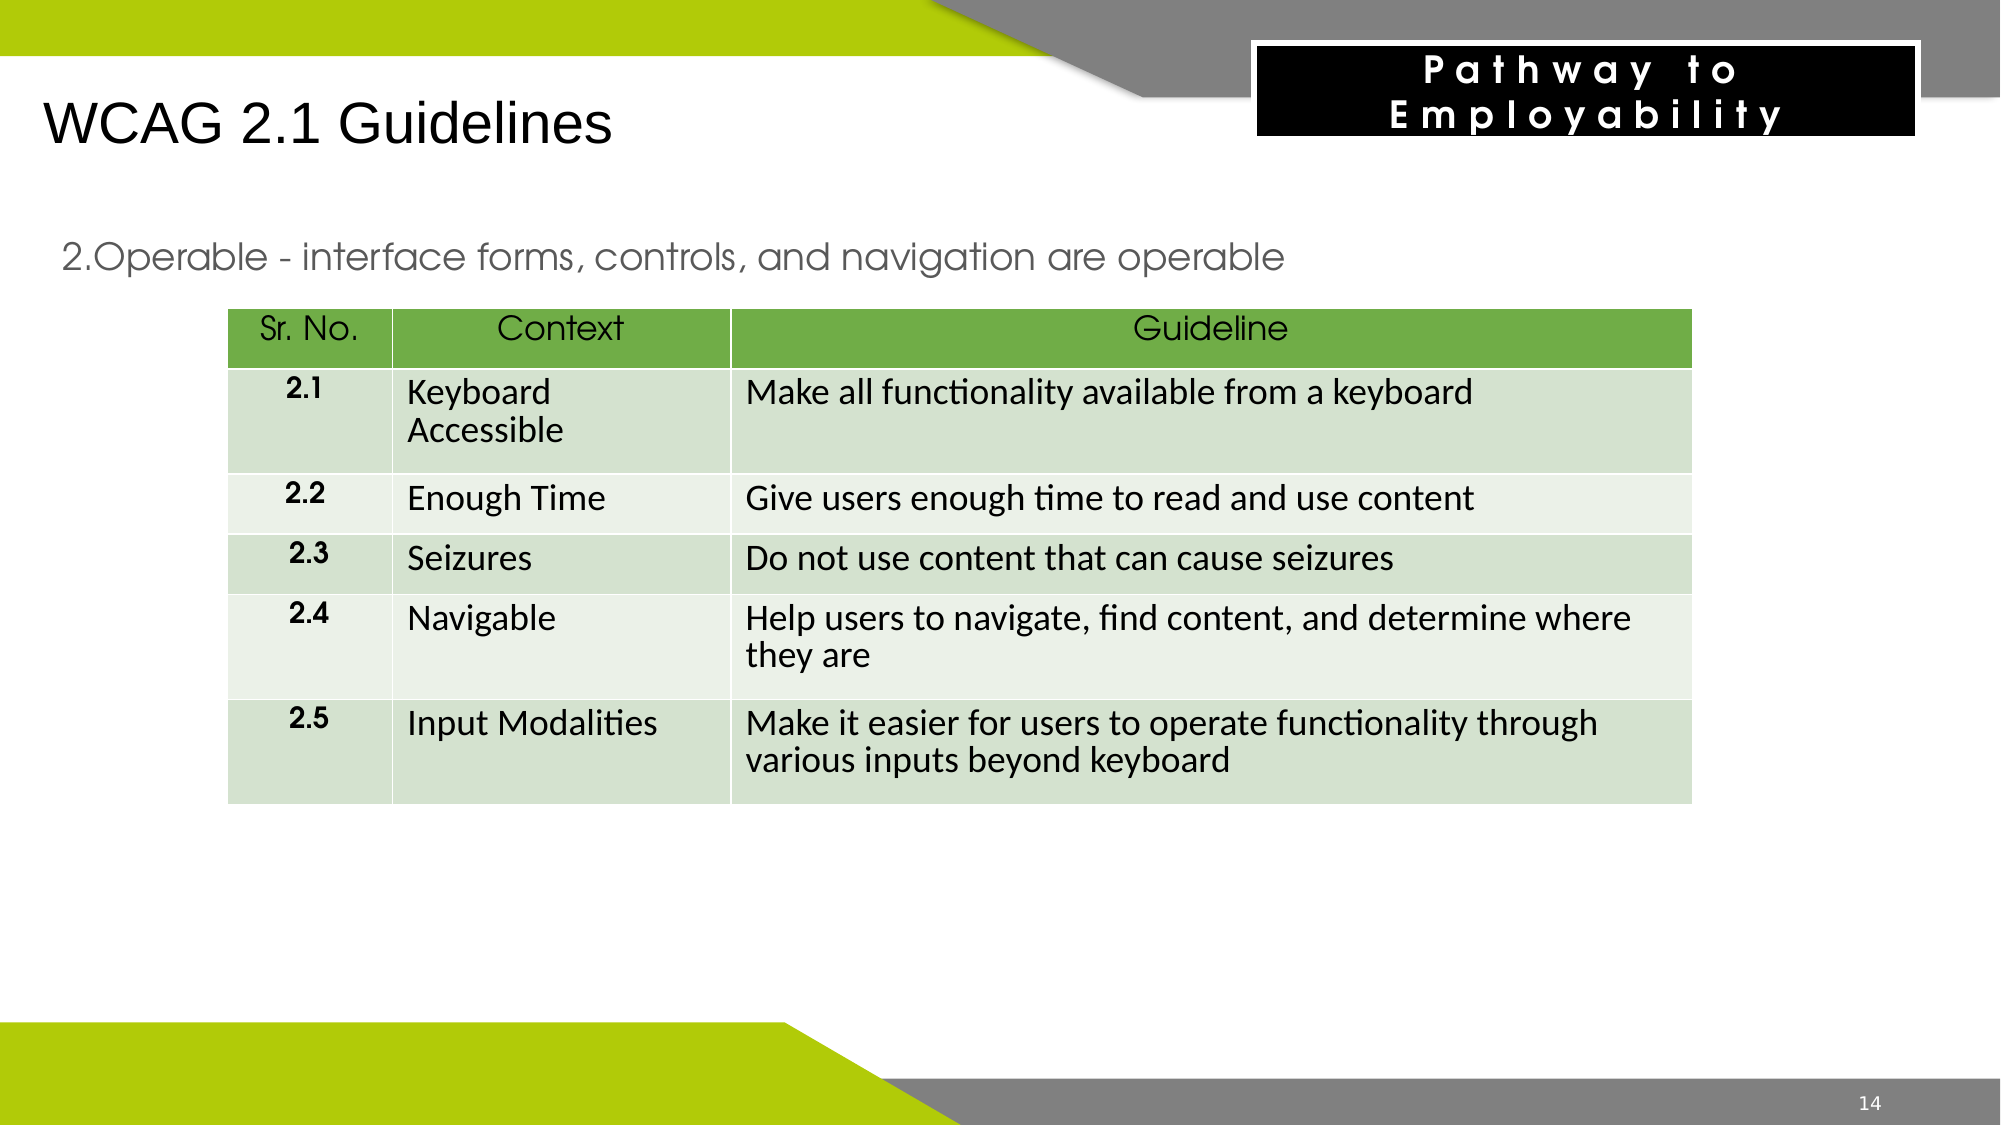

WCAG 2.1 Guidelines
Operable - interface forms, controls, and navigation are operable
| Sr. No. | Context | Guideline |
| --- | --- | --- |
| 2.1 | Keyboard Accessible | Make all functionality available from a keyboard |
| 2.2 | Enough Time | Give users enough time to read and use content |
| 2.3 | Seizures | Do not use content that can cause seizures |
| 2.4 | Navigable | Help users to navigate, find content, and determine where they are |
| 2.5 | Input Modalities | Make it easier for users to operate functionality through various inputs beyond keyboard |